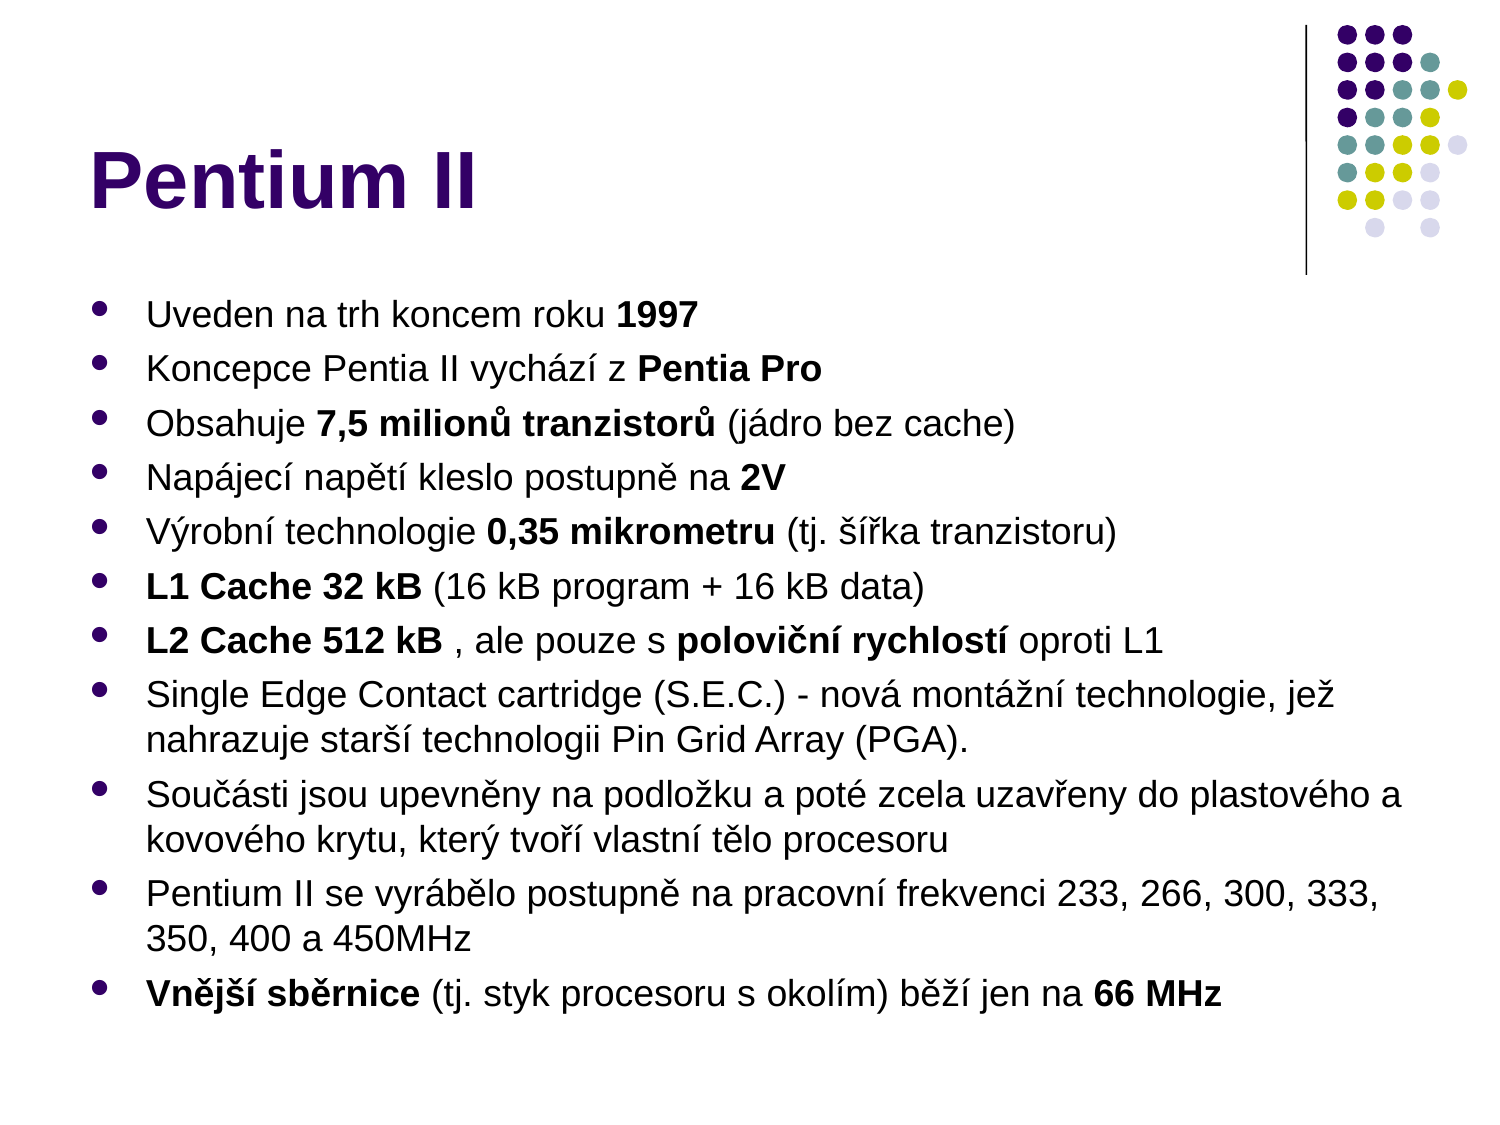

# Pentium II
Uveden na trh koncem roku 1997
Koncepce Pentia II vychází z Pentia Pro
Obsahuje 7,5 milionů tranzistorů (jádro bez cache)
Napájecí napětí kleslo postupně na 2V
Výrobní technologie 0,35 mikrometru (tj. šířka tranzistoru)
L1 Cache 32 kB (16 kB program + 16 kB data)
L2 Cache 512 kB , ale pouze s poloviční rychlostí oproti L1
Single Edge Contact cartridge (S.E.C.) - nová montážní technologie, jež nahrazuje starší technologii Pin Grid Array (PGA).
Součásti jsou upevněny na podložku a poté zcela uzavřeny do plastového a kovového krytu, který tvoří vlastní tělo procesoru
Pentium II se vyrábělo postupně na pracovní frekvenci 233, 266, 300, 333, 350, 400 a 450MHz
Vnější sběrnice (tj. styk procesoru s okolím) běží jen na 66 MHz